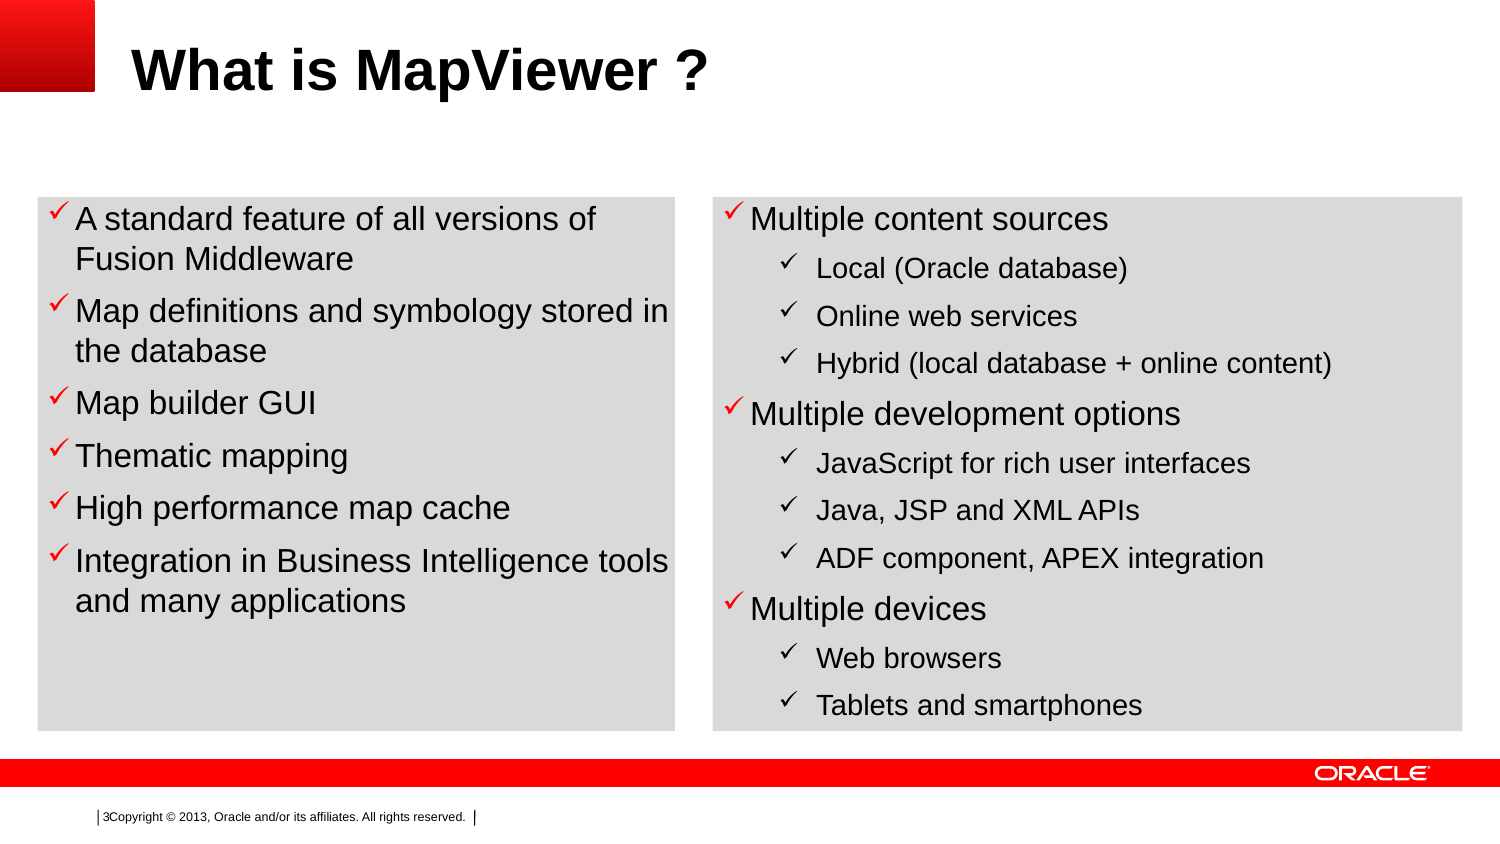

# What is MapViewer ?
A standard feature of all versions of Fusion Middleware
Map definitions and symbology stored in the database
Map builder GUI
Thematic mapping
High performance map cache
Integration in Business Intelligence tools and many applications

Multiple content sources
Local (Oracle database)
Online web services
Hybrid (local database + online content)
Multiple development options
JavaScript for rich user interfaces
Java, JSP and XML APIs
ADF component, APEX integration
Multiple devices
Web browsers
Tablets and smartphones